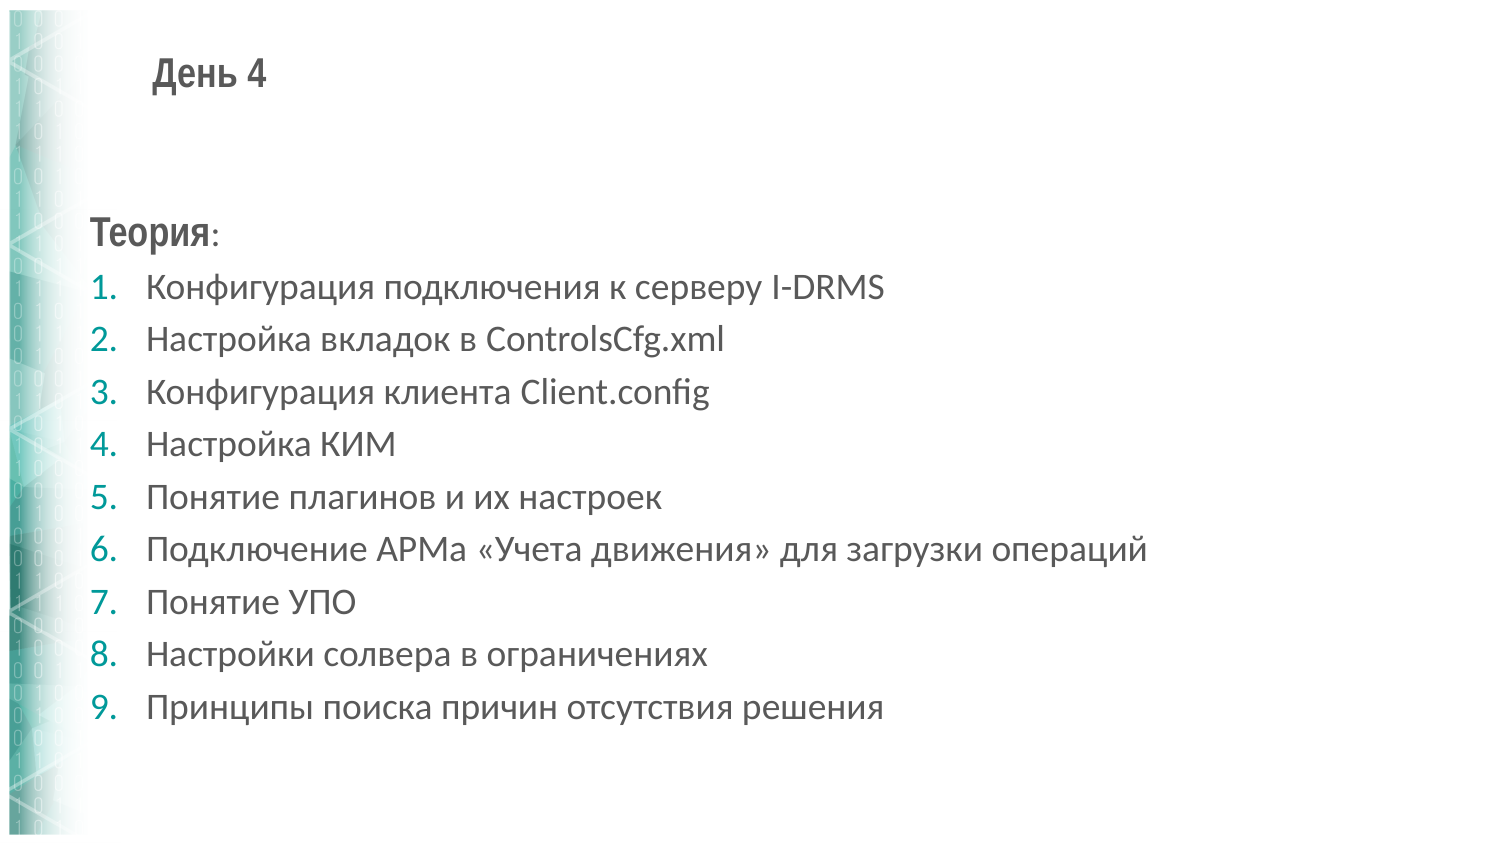

# День 4
Теория:
Конфигурация подключения к серверу I-DRMS
Настройка вкладок в ControlsCfg.xml
Конфигурация клиента Client.config
Настройка КИМ
Понятие плагинов и их настроек
Подключение АРМа «Учета движения» для загрузки операций
Понятие УПО
Настройки солвера в ограничениях
Принципы поиска причин отсутствия решения